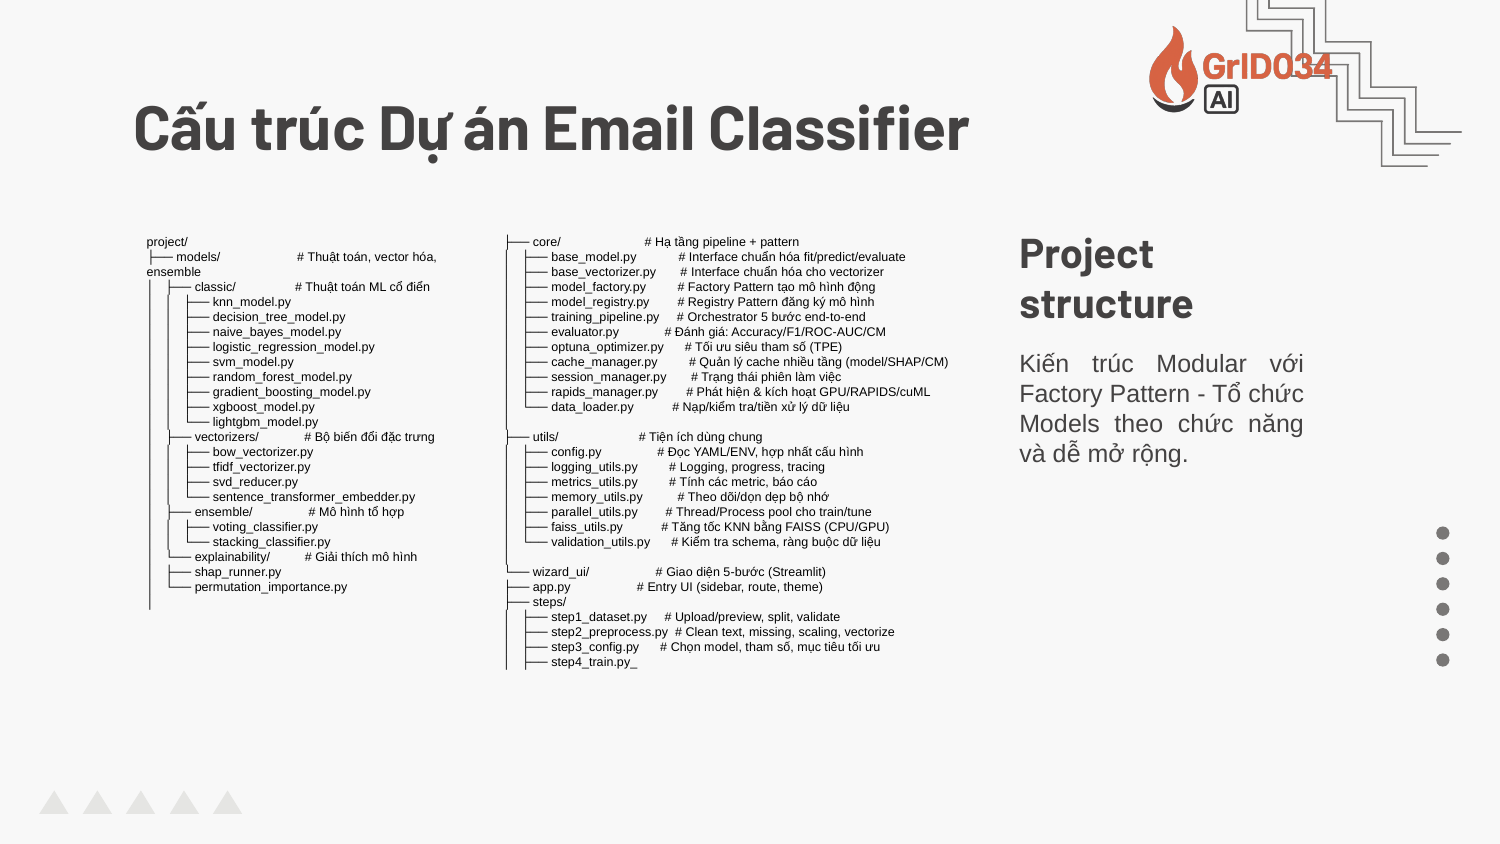

# Cấu trúc Dự án Email Classifier
Project structure
project/
├── models/                      # Thuật toán, vector hóa, ensemble
│   ├── classic/                 # Thuật toán ML cổ điển
│   │   ├── knn_model.py
│   │   ├── decision_tree_model.py
│   │   ├── naive_bayes_model.py
│   │   ├── logistic_regression_model.py
│   │   ├── svm_model.py
│   │   ├── random_forest_model.py
│   │   ├── gradient_boosting_model.py
│   │   ├── xgboost_model.py
│   │   └── lightgbm_model.py
│   ├── vectorizers/             # Bộ biến đổi đặc trưng
│   │   ├── bow_vectorizer.py
│   │   ├── tfidf_vectorizer.py
│   │   ├── svd_reducer.py
│   │   └── sentence_transformer_embedder.py
│   ├── ensemble/                # Mô hình tổ hợp
│   │   ├── voting_classifier.py
│   │   └── stacking_classifier.py
│   └── explainability/          # Giải thích mô hình
│   ├── shap_runner.py
│   └── permutation_importance.py
│

├── core/                        # Hạ tầng pipeline + pattern
│   ├── base_model.py            # Interface chuẩn hóa fit/predict/evaluate
│   ├── base_vectorizer.py       # Interface chuẩn hóa cho vectorizer
│   ├── model_factory.py         # Factory Pattern tạo mô hình động
│   ├── model_registry.py        # Registry Pattern đăng ký mô hình
│   ├── training_pipeline.py     # Orchestrator 5 bước end-to-end
│   ├── evaluator.py             # Đánh giá: Accuracy/F1/ROC-AUC/CM
│   ├── optuna_optimizer.py      # Tối ưu siêu tham số (TPE)
│   ├── cache_manager.py         # Quản lý cache nhiều tầng (model/SHAP/CM)
│   ├── session_manager.py       # Trạng thái phiên làm việc
│   ├── rapids_manager.py        # Phát hiện & kích hoạt GPU/RAPIDS/cuML
│   └── data_loader.py           # Nạp/kiểm tra/tiền xử lý dữ liệu
│
├── utils/                       # Tiện ích dùng chung
│   ├── config.py                # Đọc YAML/ENV, hợp nhất cấu hình
│   ├── logging_utils.py         # Logging, progress, tracing
│   ├── metrics_utils.py         # Tính các metric, báo cáo
│   ├── memory_utils.py          # Theo dõi/dọn dẹp bộ nhớ
│   ├── parallel_utils.py        # Thread/Process pool cho train/tune
│   ├── faiss_utils.py           # Tăng tốc KNN bằng FAISS (CPU/GPU)
│   └── validation_utils.py      # Kiểm tra schema, ràng buộc dữ liệu
│
└── wizard_ui/                   # Giao diện 5-bước (Streamlit)
├── app.py                   # Entry UI (sidebar, route, theme)
├── steps/
│   ├── step1_dataset.py     # Upload/preview, split, validate
│   ├── step2_preprocess.py  # Clean text, missing, scaling, vectorize
│   ├── step3_config.py      # Chọn model, tham số, mục tiêu tối ưu
│   ├── step4_train.py_
Kiến trúc Modular với Factory Pattern - Tổ chức Models theo chức năng và dễ mở rộng.